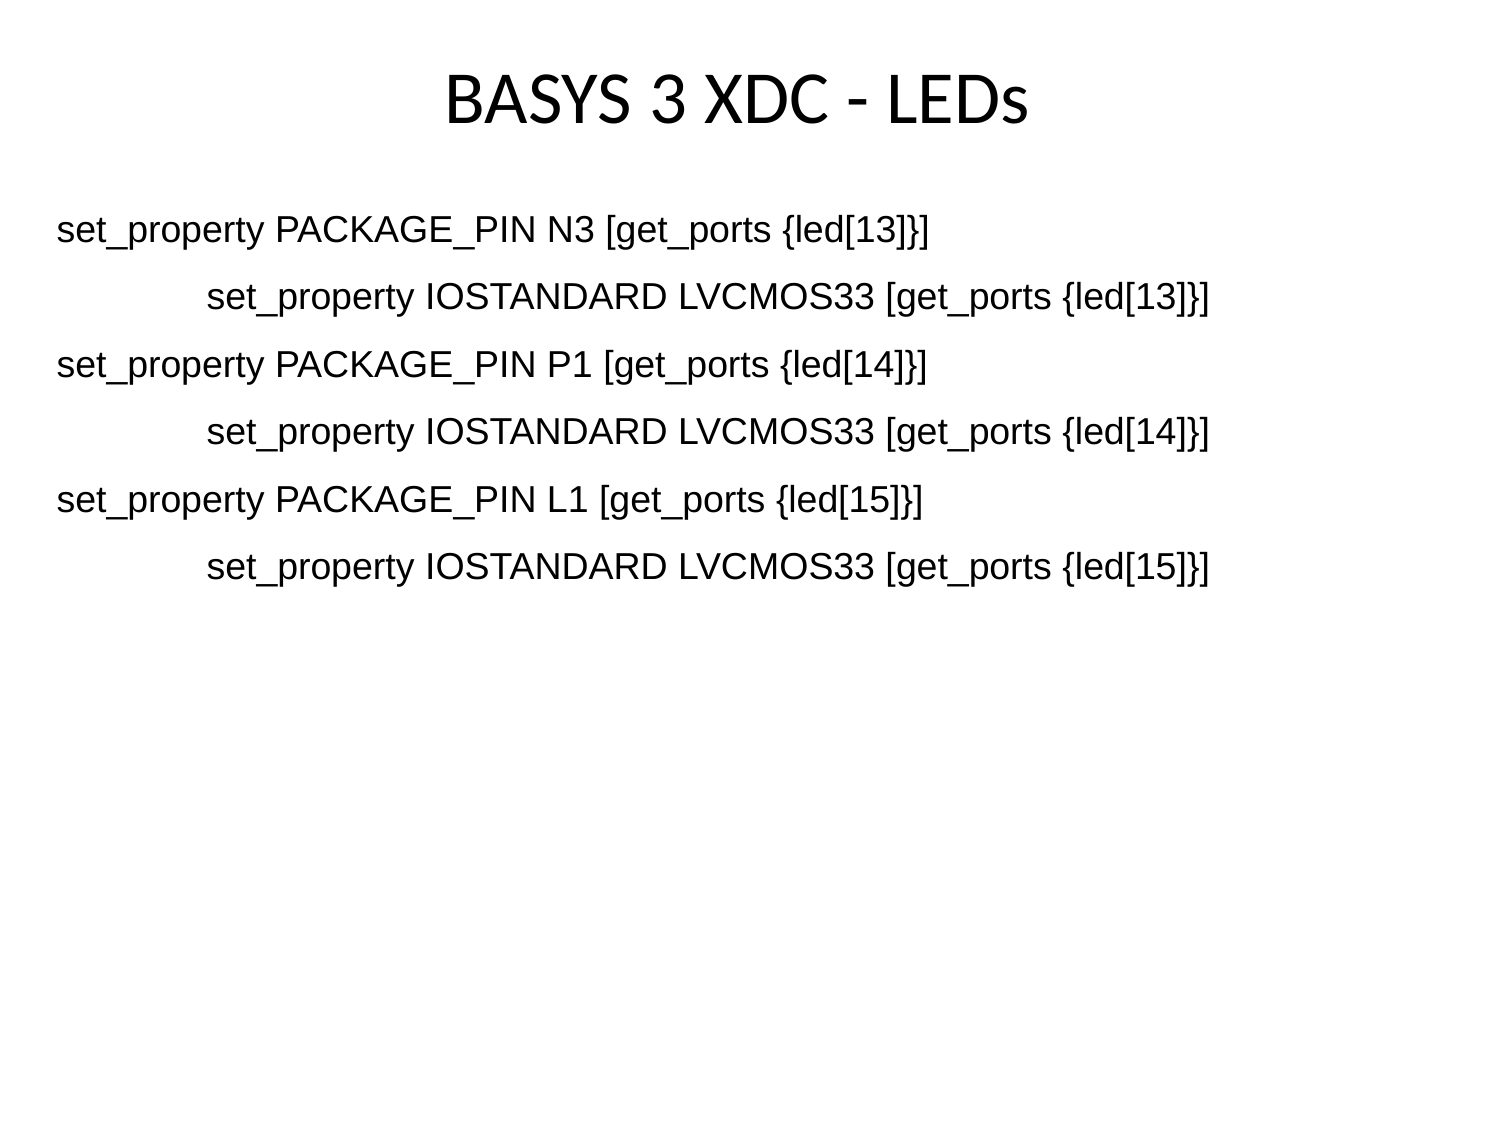

# BASYS 3 XDC - LEDs
set_property PACKAGE_PIN N3 [get_ports {led[13]}]
	set_property IOSTANDARD LVCMOS33 [get_ports {led[13]}]
set_property PACKAGE_PIN P1 [get_ports {led[14]}]
	set_property IOSTANDARD LVCMOS33 [get_ports {led[14]}]
set_property PACKAGE_PIN L1 [get_ports {led[15]}]
	set_property IOSTANDARD LVCMOS33 [get_ports {led[15]}]